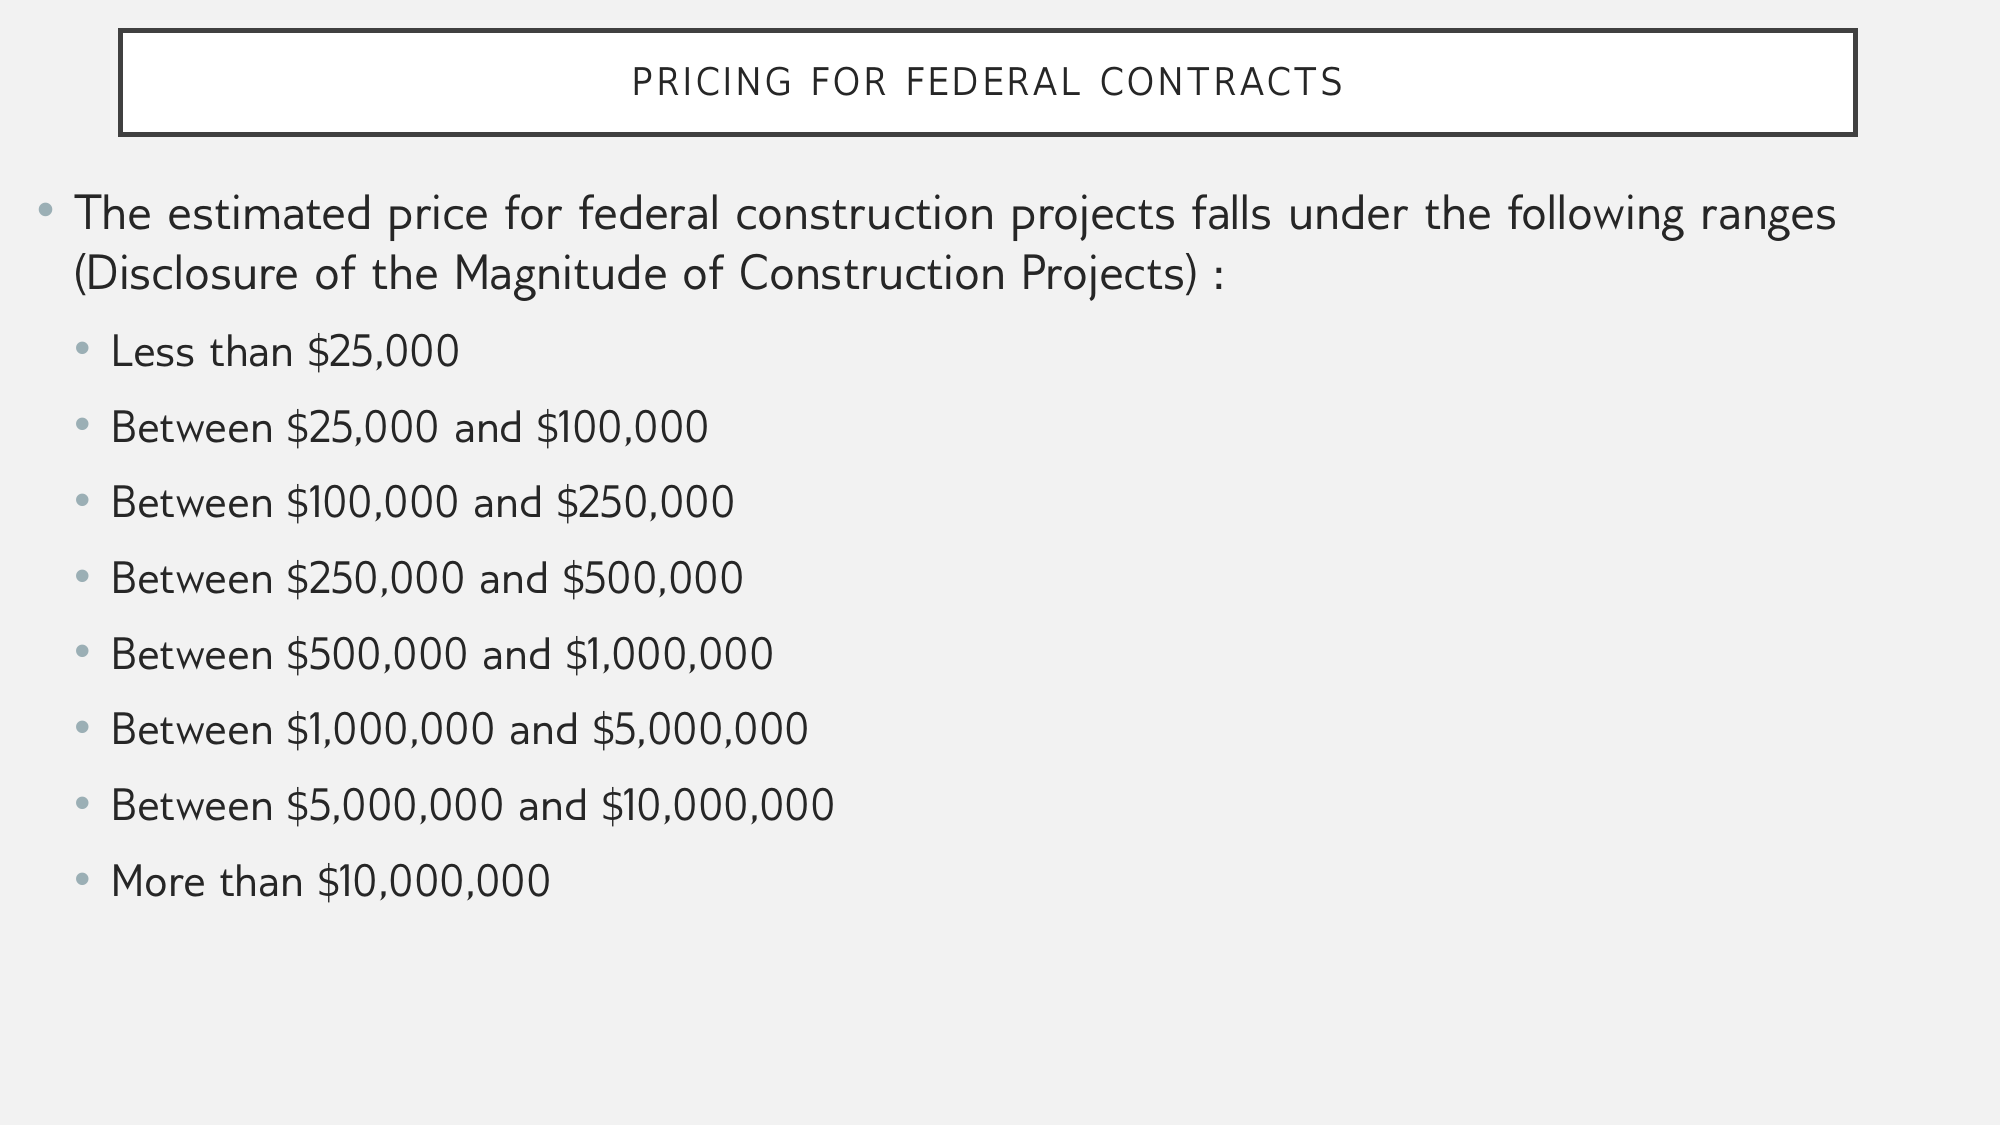

# Pricing for federal contracts
The estimated price for federal construction projects falls under the following ranges (Disclosure of the Magnitude of Construction Projects) :
Less than $25,000
Between $25,000 and $100,000
Between $100,000 and $250,000
Between $250,000 and $500,000
Between $500,000 and $1,000,000
Between $1,000,000 and $5,000,000
Between $5,000,000 and $10,000,000
More than $10,000,000